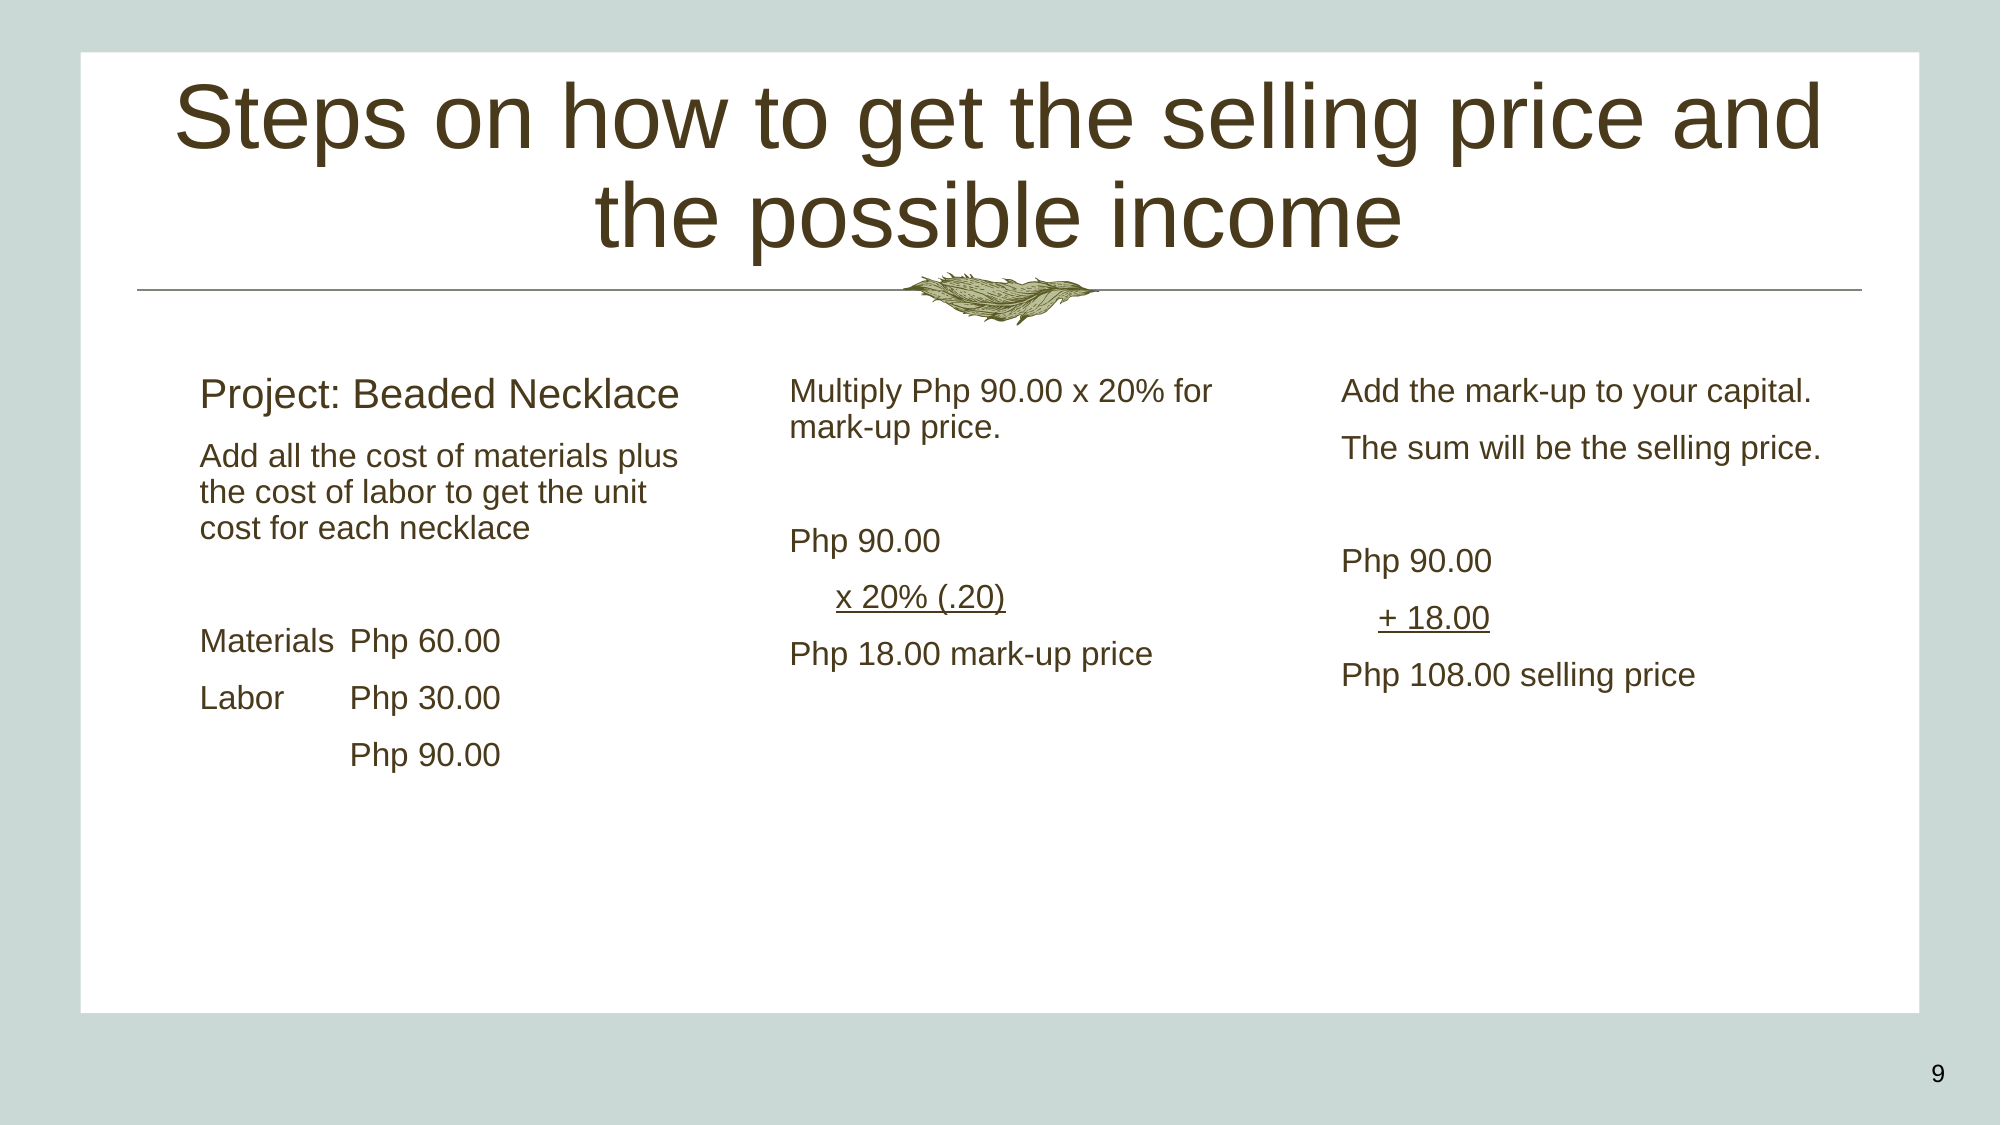

# Steps on how to get the selling price and the possible income
Project: Beaded Necklace
Multiply Php 90.00 x 20% for mark-up price.

Php 90.00
     x 20% (.20)
Php 18.00 mark-up price

Add the mark-up to your capital.
The sum will be the selling price.

Php 90.00
    + 18.00
Php 108.00 selling price
Add all the cost of materials plus the cost of labor to get the unit cost for each necklace

Materials	Php 60.00
Labor	Php 30.00
	Php 90.00
9